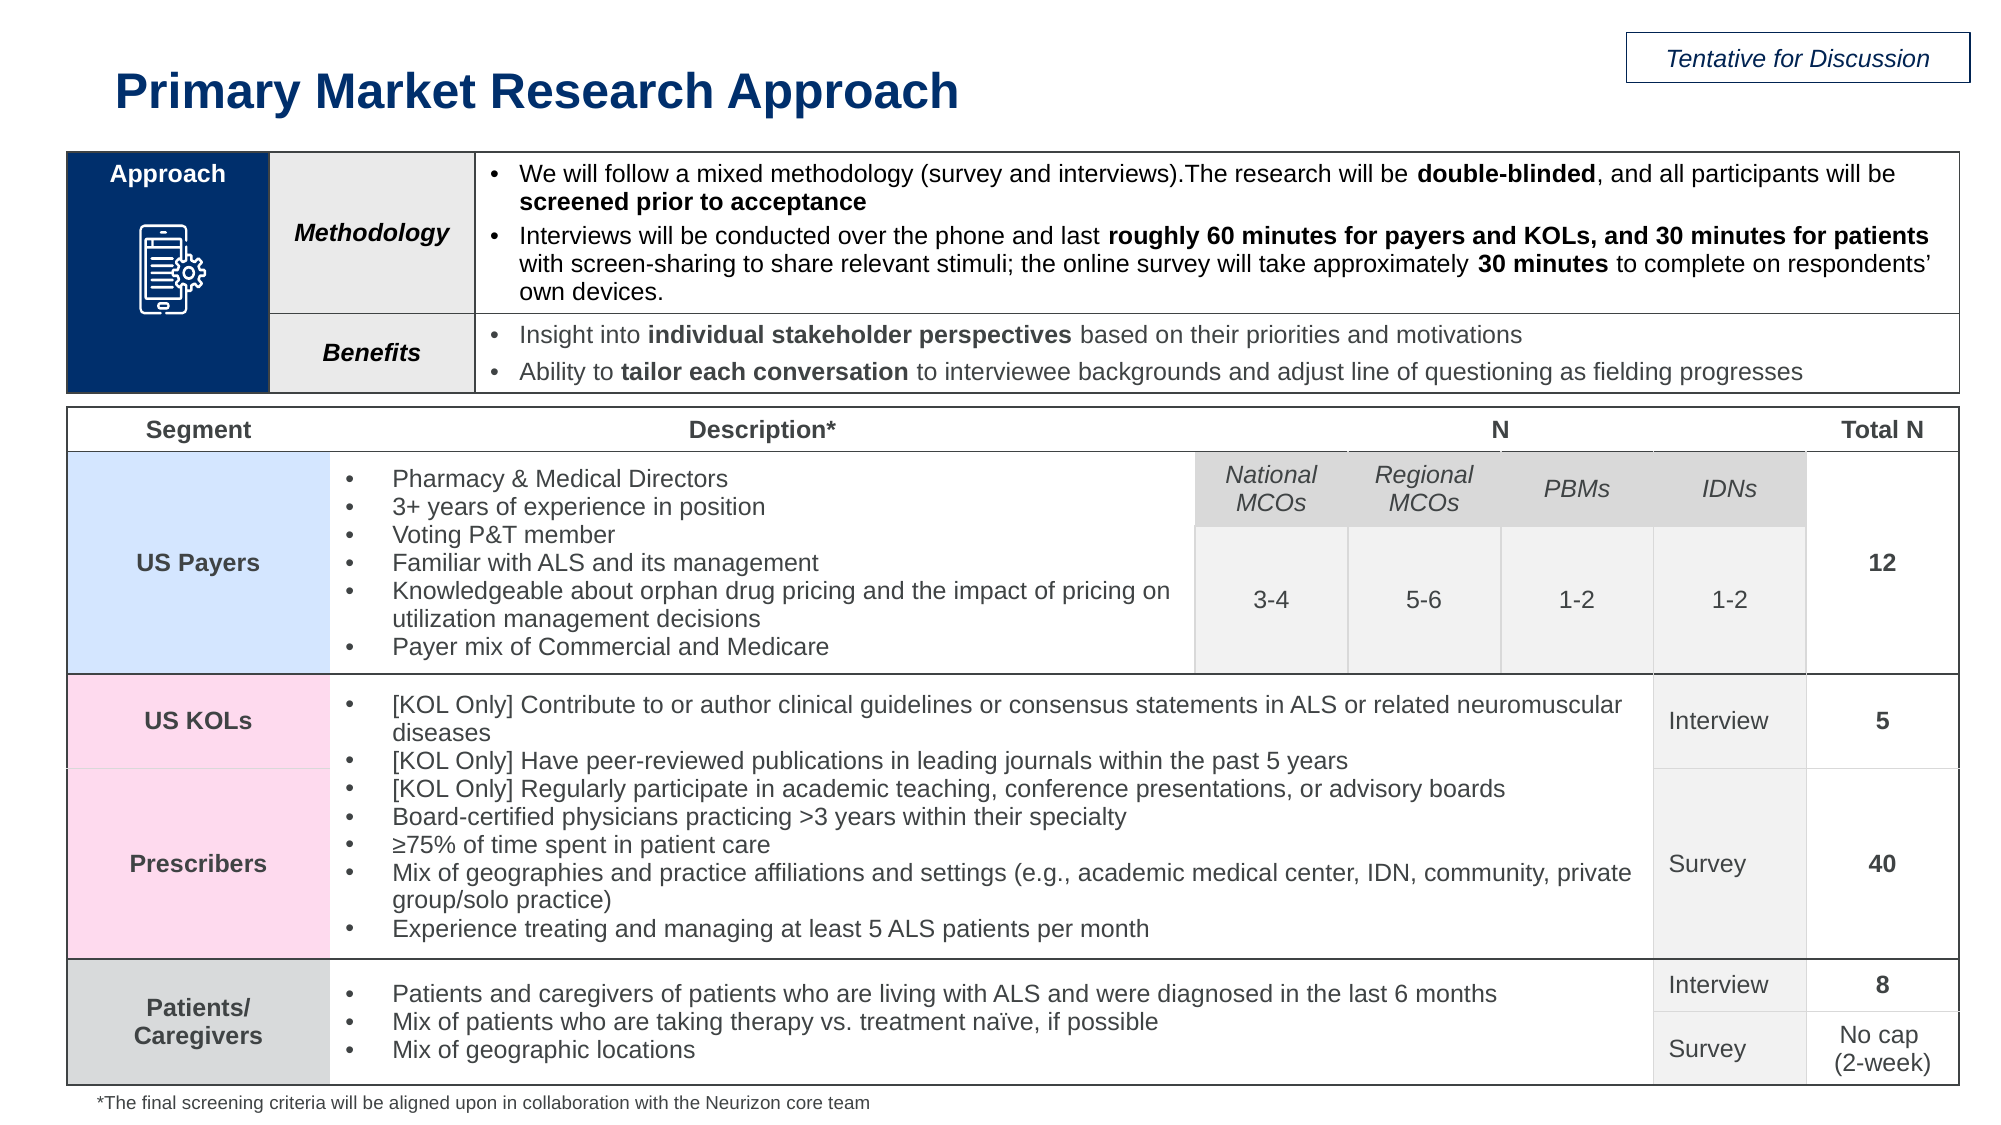

Tentative for Discussion
# Primary Market Research Approach
| Approach | Methodology | We will follow a mixed methodology (survey and interviews).The research will be double-blinded, and all participants will be screened prior to acceptance Interviews will be conducted over the phone and last roughly 60 minutes for payers and KOLs, and 30 minutes for patients with screen-sharing to share relevant stimuli; the online survey will take approximately 30 minutes to complete on respondents’ own devices. |
| --- | --- | --- |
|  | Benefits | Insight into individual stakeholder perspectives based on their priorities and motivations Ability to tailor each conversation to interviewee backgrounds and adjust line of questioning as fielding progresses |

| Segment | Description\* | N |  |  |  | Total N |
| --- | --- | --- | --- | --- | --- | --- |
| US Payers | Pharmacy & Medical Directors 3+ years of experience in position Voting P&T member Familiar with ALS and its management Knowledgeable about orphan drug pricing and the impact of pricing on utilization management decisions Payer mix of Commercial and Medicare | National MCOs | Regional MCOs | PBMs | IDNs | 12 |
|  |  | 3-4 | 5-6 | 1-2 | 1-2 |  |
| US KOLs | [KOL Only] Contribute to or author clinical guidelines or consensus statements in ALS or related neuromuscular diseases [KOL Only] Have peer-reviewed publications in leading journals within the past 5 years [KOL Only] Regularly participate in academic teaching, conference presentations, or advisory boards Board-certified physicians practicing >3 years within their specialty ≥75% of time spent in patient care Mix of geographies and practice affiliations and settings (e.g., academic medical center, IDN, community, private group/solo practice) Experience treating and managing at least 5 ALS patients per month |  |  |  | Interview | 5 |
| Prescribers |  |  |  |  | Survey | 40 |
| Patients/Caregivers | Patients and caregivers of patients who are living with ALS and were diagnosed in the last 6 months Mix of patients who are taking therapy vs. treatment naïve, if possible Mix of geographic locations |  |  |  | Interview | 8 |
|  |  |  |  |  | Survey | No cap (2-week) |

*The final screening criteria will be aligned upon in collaboration with the Neurizon core team